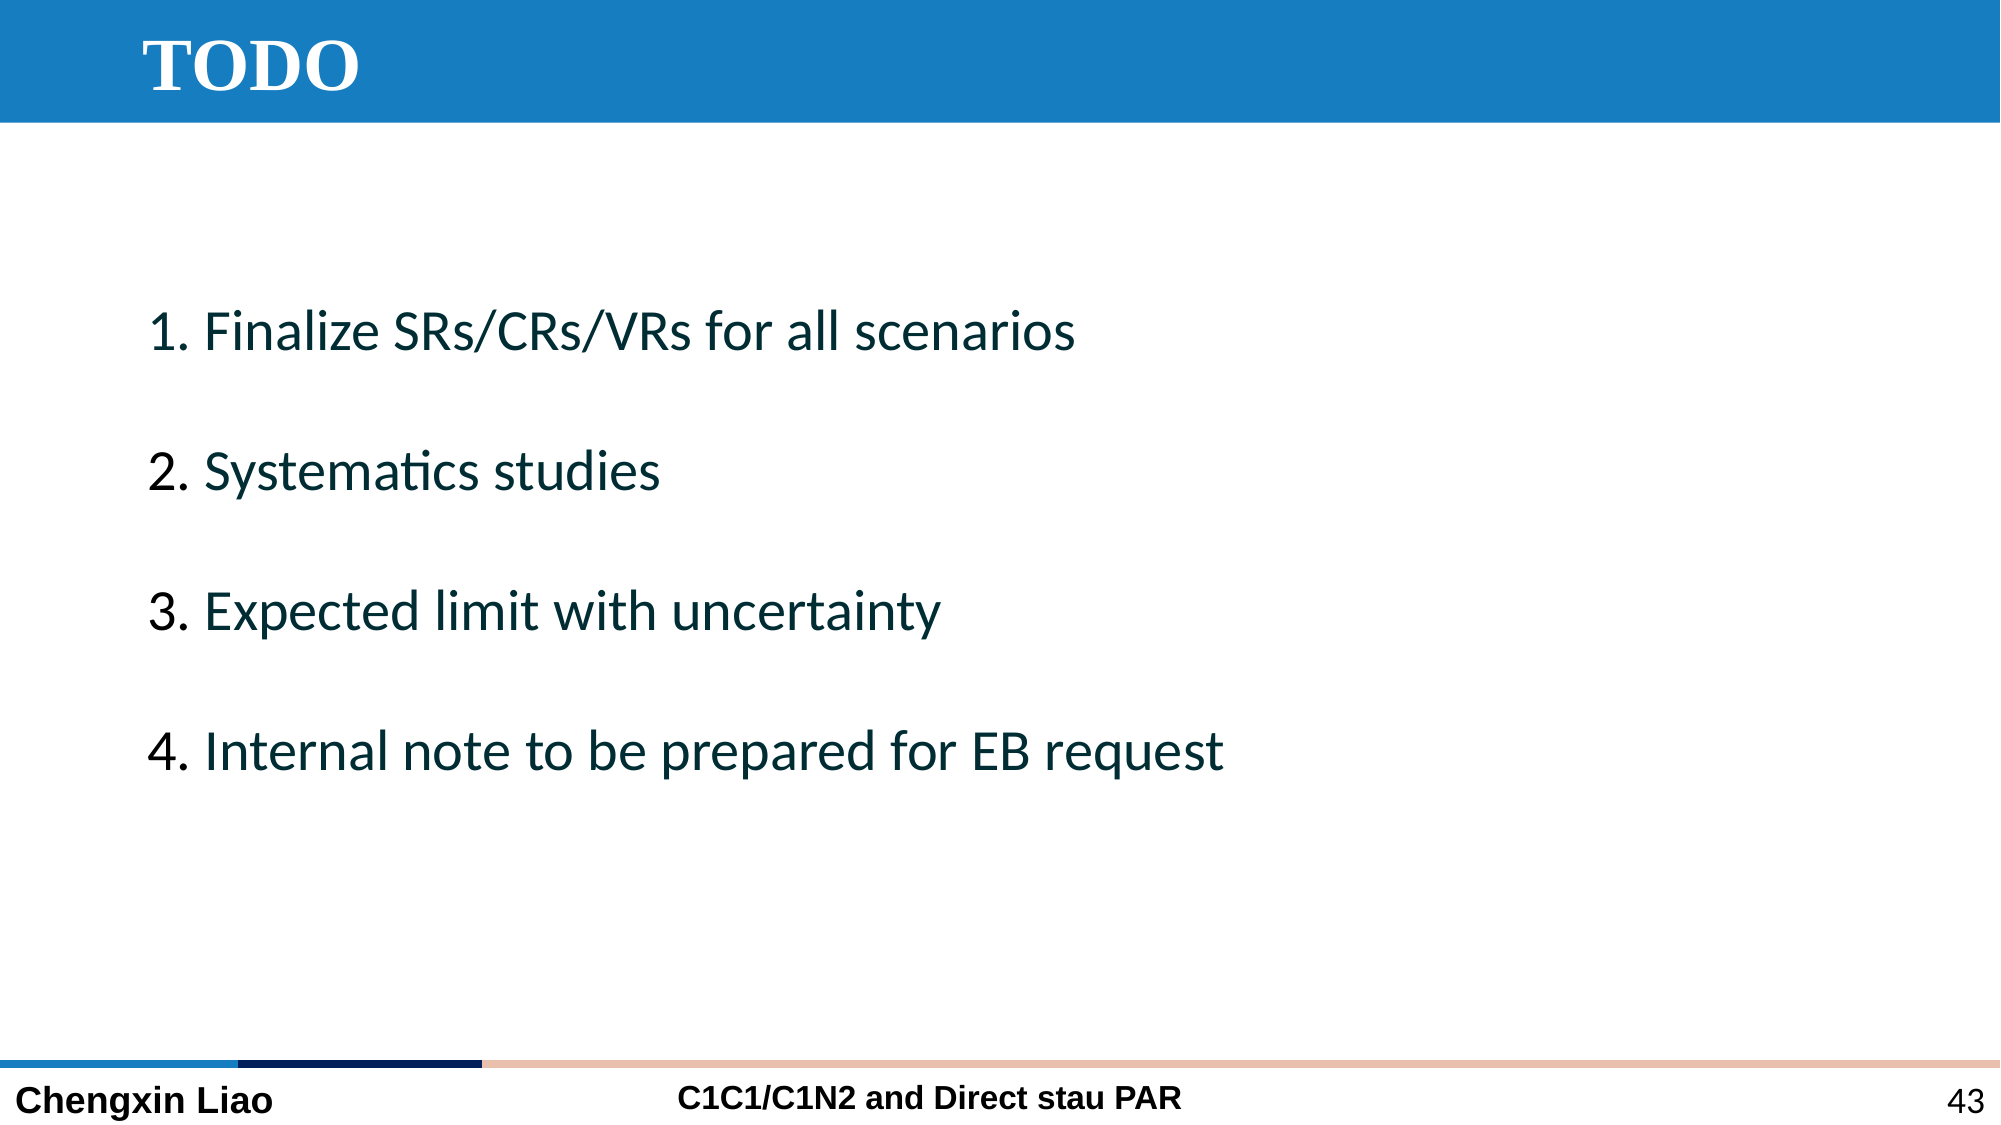

TODO
1. Finalize SRs/CRs/VRs for all scenarios
2. Systematics studies
3. Expected limit with uncertainty

4. Internal note to be prepared for EB request

Chengxin Liao
C1C1/C1N2 and Direct stau PAR
43